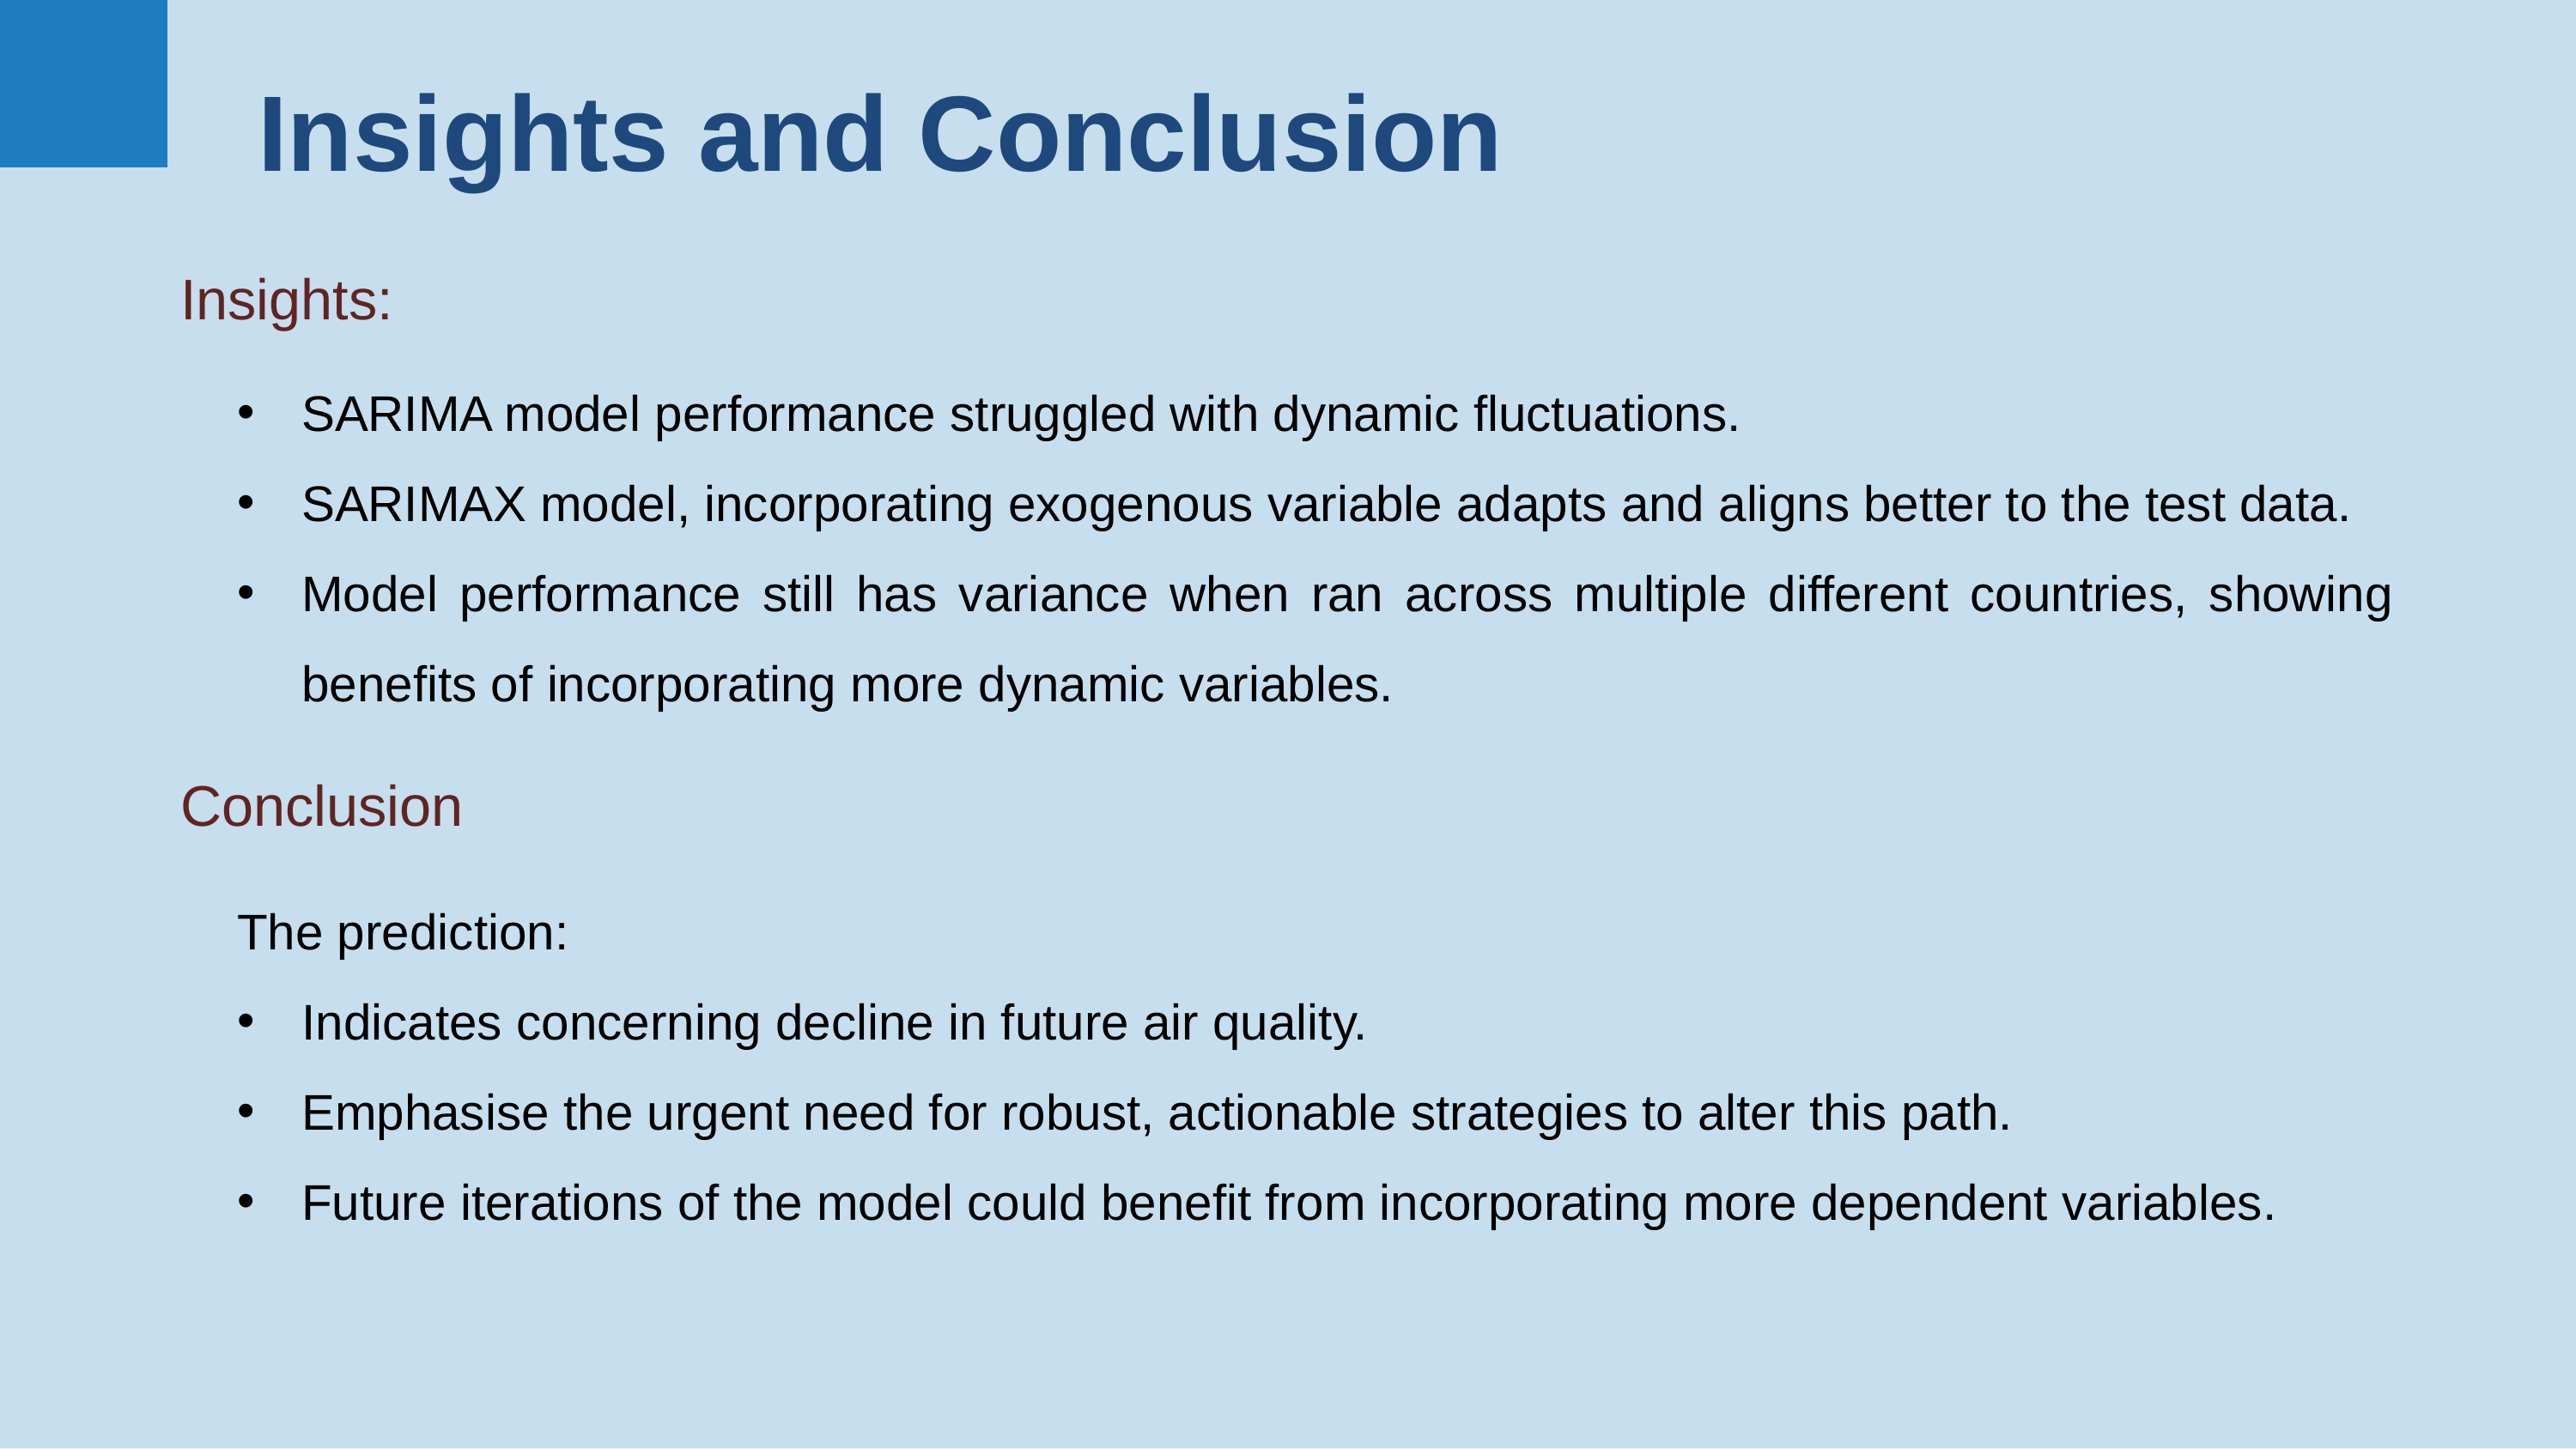

Insights and Conclusion
Insights:

SARIMA model performance struggled with dynamic fluctuations.
SARIMAX model, incorporating exogenous variable adapts and aligns better to the test data.
Model performance still has variance when ran across multiple different countries, showing benefits of incorporating more dynamic variables.
Conclusion

The prediction:
Indicates concerning decline in future air quality.
Emphasise the urgent need for robust, actionable strategies to alter this path.
Future iterations of the model could benefit from incorporating more dependent variables.